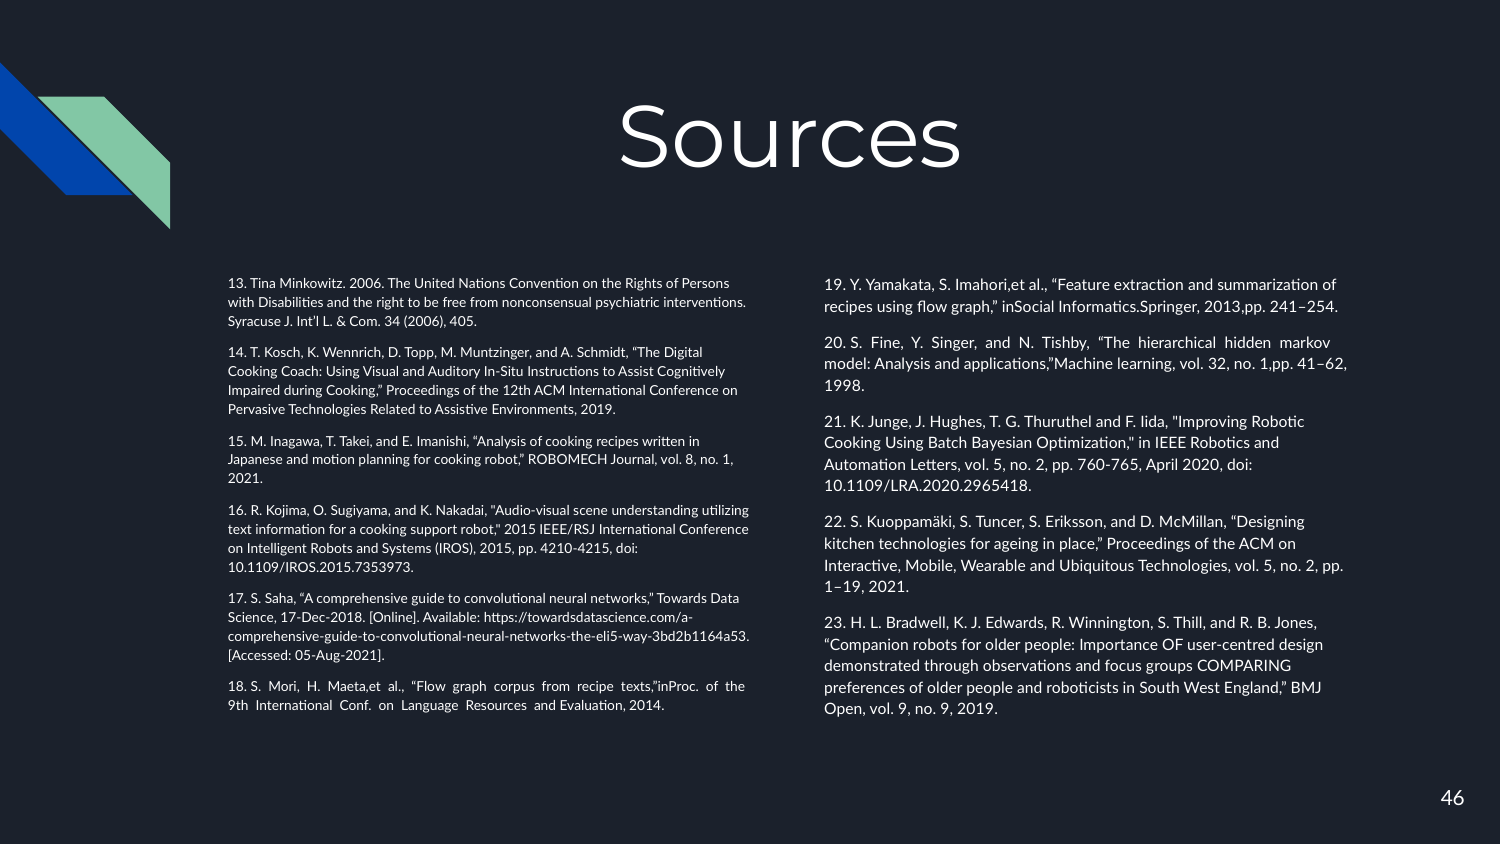

# Sources
13. Tina Minkowitz. 2006. The United Nations Convention on the Rights of Persons with Disabilities and the right to be free from nonconsensual psychiatric interventions. Syracuse J. Int’l L. & Com. 34 (2006), 405.
14. T. Kosch, K. Wennrich, D. Topp, M. Muntzinger, and A. Schmidt, “The Digital Cooking Coach: Using Visual and Auditory In-Situ Instructions to Assist Cognitively Impaired during Cooking,” Proceedings of the 12th ACM International Conference on Pervasive Technologies Related to Assistive Environments, 2019.
15. M. Inagawa, T. Takei, and E. Imanishi, “Analysis of cooking recipes written in Japanese and motion planning for cooking robot,” ROBOMECH Journal, vol. 8, no. 1, 2021.
16. R. Kojima, O. Sugiyama, and K. Nakadai, "Audio-visual scene understanding utilizing text information for a cooking support robot," 2015 IEEE/RSJ International Conference on Intelligent Robots and Systems (IROS), 2015, pp. 4210-4215, doi: 10.1109/IROS.2015.7353973.
17. S. Saha, “A comprehensive guide to convolutional neural networks,” Towards Data Science, 17-Dec-2018. [Online]. Available: https://towardsdatascience.com/a-comprehensive-guide-to-convolutional-neural-networks-the-eli5-way-3bd2b1164a53. [Accessed: 05-Aug-2021].
18. S.  Mori,  H.  Maeta,et  al.,  “Flow  graph  corpus  from  recipe  texts,”inProc.  of  the  9th  International  Conf.  on  Language  Resources  and Evaluation, 2014.
19. Y. Yamakata, S. Imahori,et al., “Feature extraction and summarization of recipes using flow graph,” inSocial Informatics.Springer, 2013,pp. 241–254.
20. S.  Fine,  Y.  Singer,  and  N.  Tishby,  “The  hierarchical  hidden  markov model: Analysis and applications,”Machine learning, vol. 32, no. 1,pp. 41–62, 1998.
21. K. Junge, J. Hughes, T. G. Thuruthel and F. Iida, "Improving Robotic Cooking Using Batch Bayesian Optimization," in IEEE Robotics and Automation Letters, vol. 5, no. 2, pp. 760-765, April 2020, doi: 10.1109/LRA.2020.2965418.
22. S. Kuoppamäki, S. Tuncer, S. Eriksson, and D. McMillan, “Designing kitchen technologies for ageing in place,” Proceedings of the ACM on Interactive, Mobile, Wearable and Ubiquitous Technologies, vol. 5, no. 2, pp. 1–19, 2021.
23. H. L. Bradwell, K. J. Edwards, R. Winnington, S. Thill, and R. B. Jones, “Companion robots for older people: Importance OF user-centred design demonstrated through observations and focus groups COMPARING preferences of older people and roboticists in South West England,” BMJ Open, vol. 9, no. 9, 2019.
46